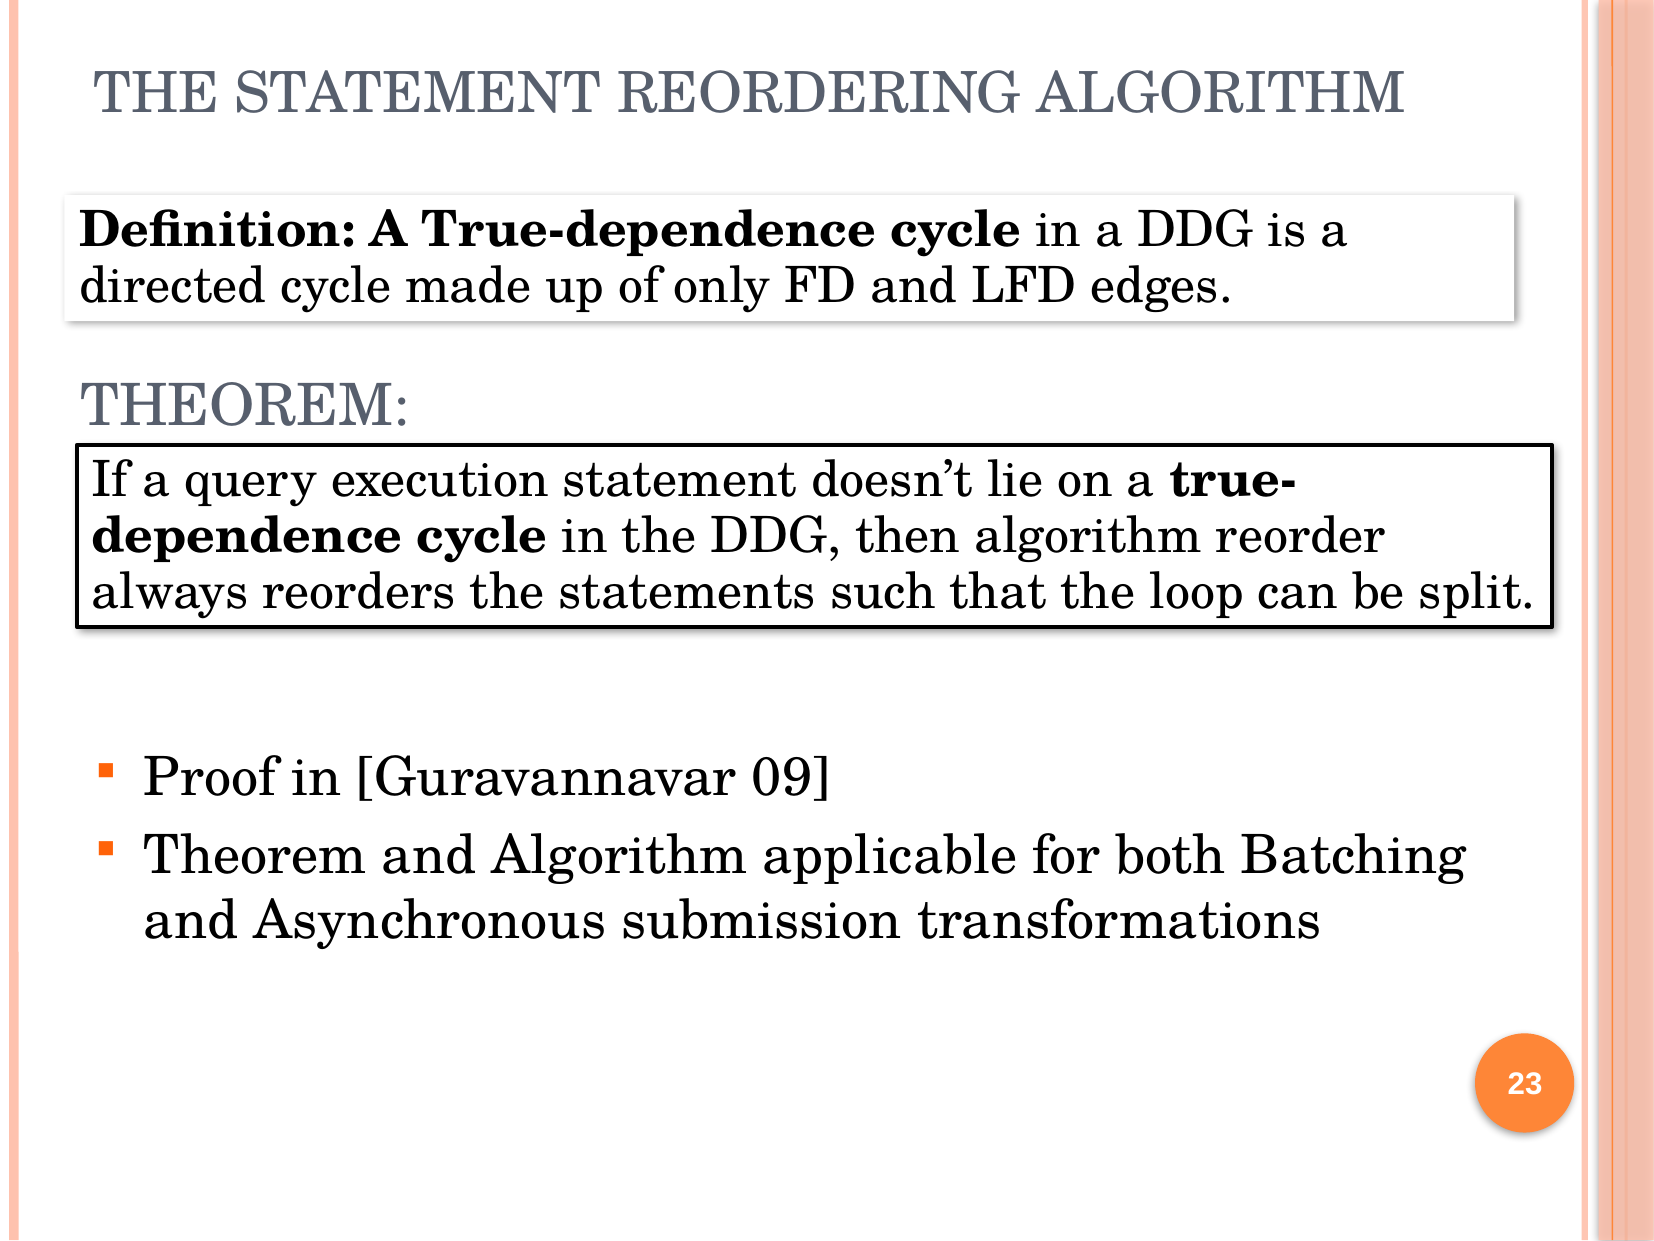

# The Statement Reordering Algorithm
Definition: A True-dependence cycle in a DDG is a directed cycle made up of only FD and LFD edges.
Theorem:
If a query execution statement doesn’t lie on a true-dependence cycle in the DDG, then algorithm reorder always reorders the statements such that the loop can be split.
Proof in [Guravannavar 09]
Theorem and Algorithm applicable for both Batching and Asynchronous submission transformations
23